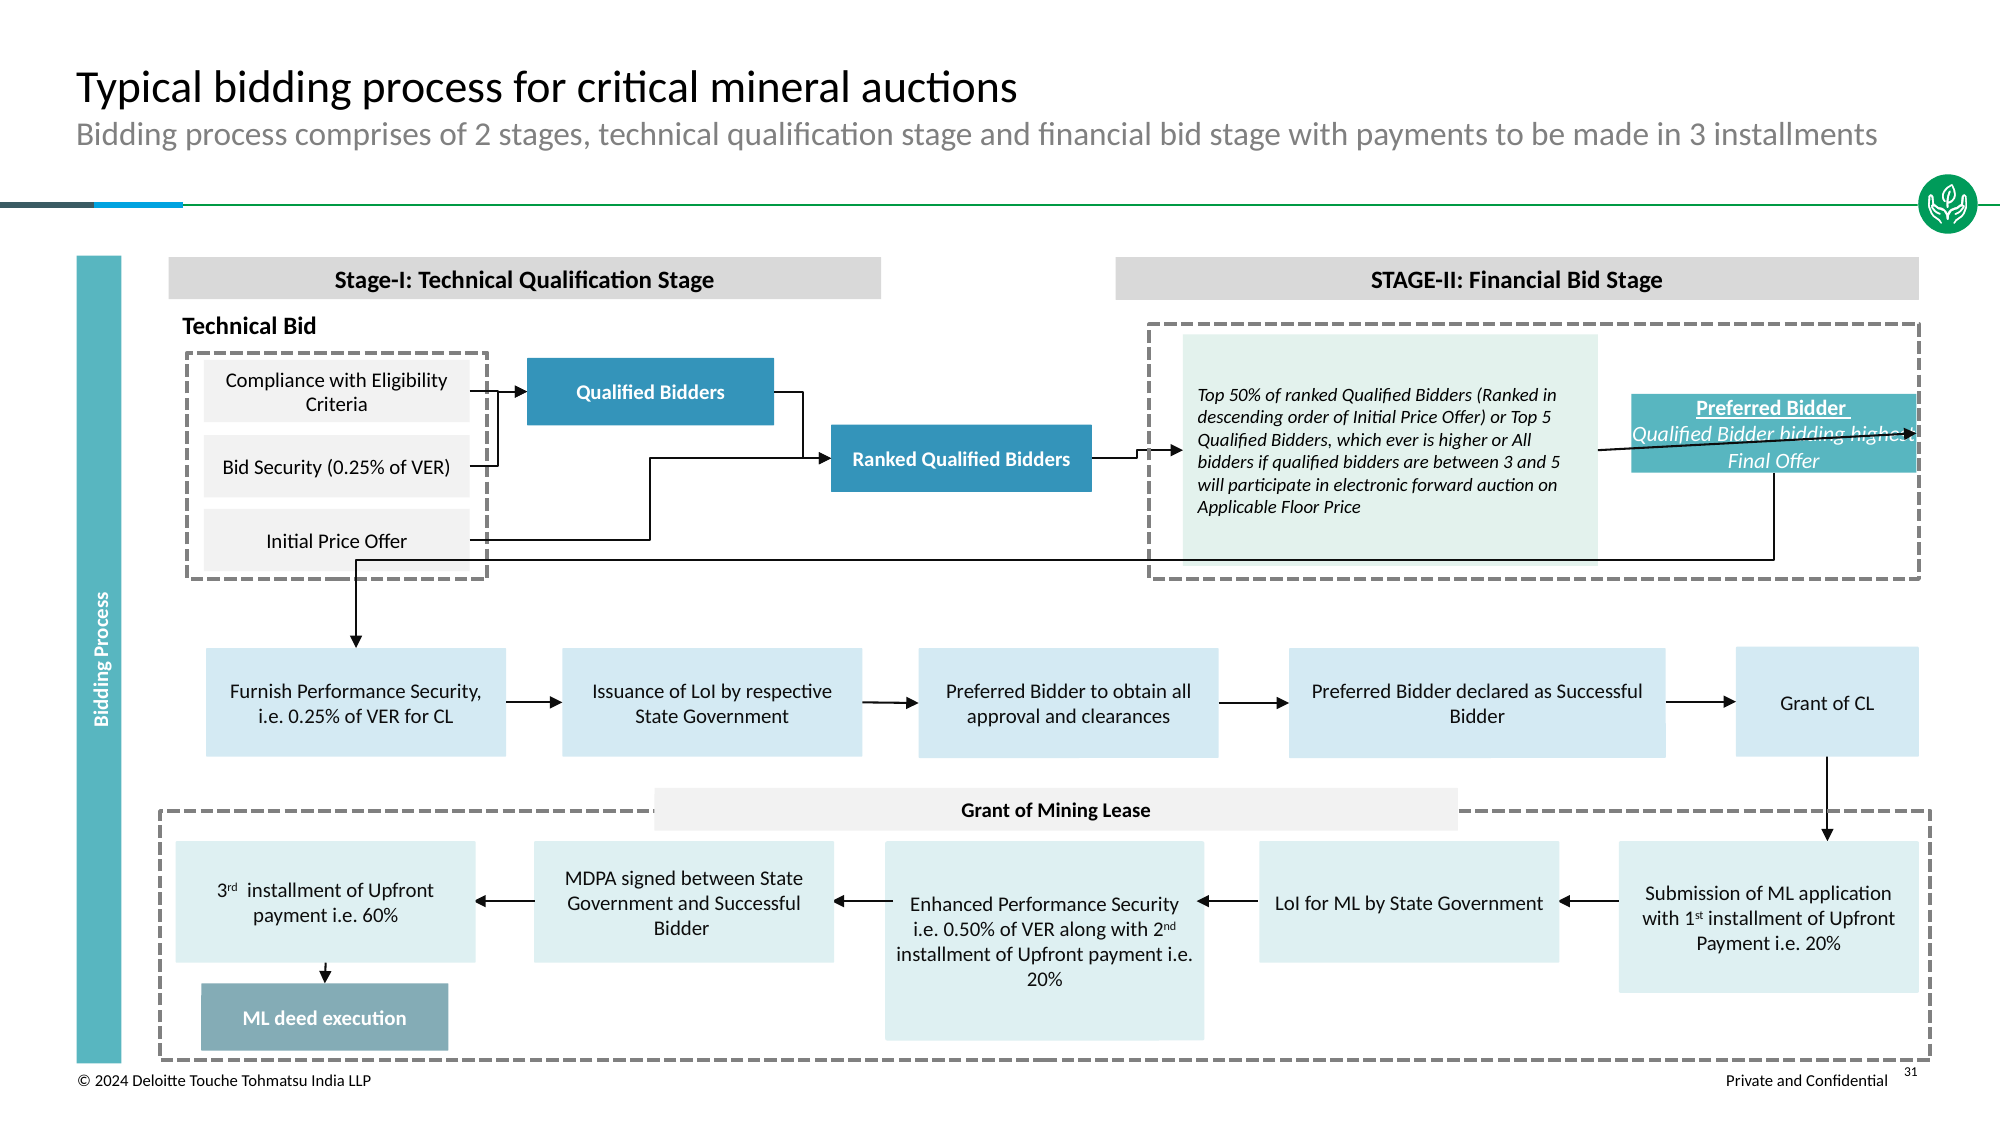

# Typical bidding process for critical mineral auctions
Bidding process comprises of 2 stages, technical qualification stage and financial bid stage with payments to be made in 3 installments
STAGE-II: Financial Bid Stage
Stage-I: Technical Qualification Stage
Technical Bid

Top 50% of ranked Qualified Bidders (Ranked in descending order of Initial Price Offer) or Top 5 Qualified Bidders, which ever is higher or All bidders if qualified bidders are between 3 and 5 will participate in electronic forward auction on Applicable Floor Price
Qualified Bidders
Compliance with Eligibility Criteria
Preferred Bidder
Qualified Bidder bidding highest Final Offer
Ranked Qualified Bidders
Bid Security (0.25% of VER)
Initial Price Offer
Grant of CL
Furnish Performance Security, i.e. 0.25% of VER for CL
Issuance of LoI by respective State Government
Preferred Bidder to obtain all approval and clearances
Preferred Bidder declared as Successful Bidder
Grant of Mining Lease

Enhanced Performance Security i.e. 0.50% of VER along with 2nd installment of Upfront payment i.e. 20%
Submission of ML application with 1st installment of Upfront Payment i.e. 20%
3rd  installment of Upfront payment i.e. 60%
MDPA signed between State Government and Successful Bidder
LoI for ML by State Government
ML deed execution
Bidding Process